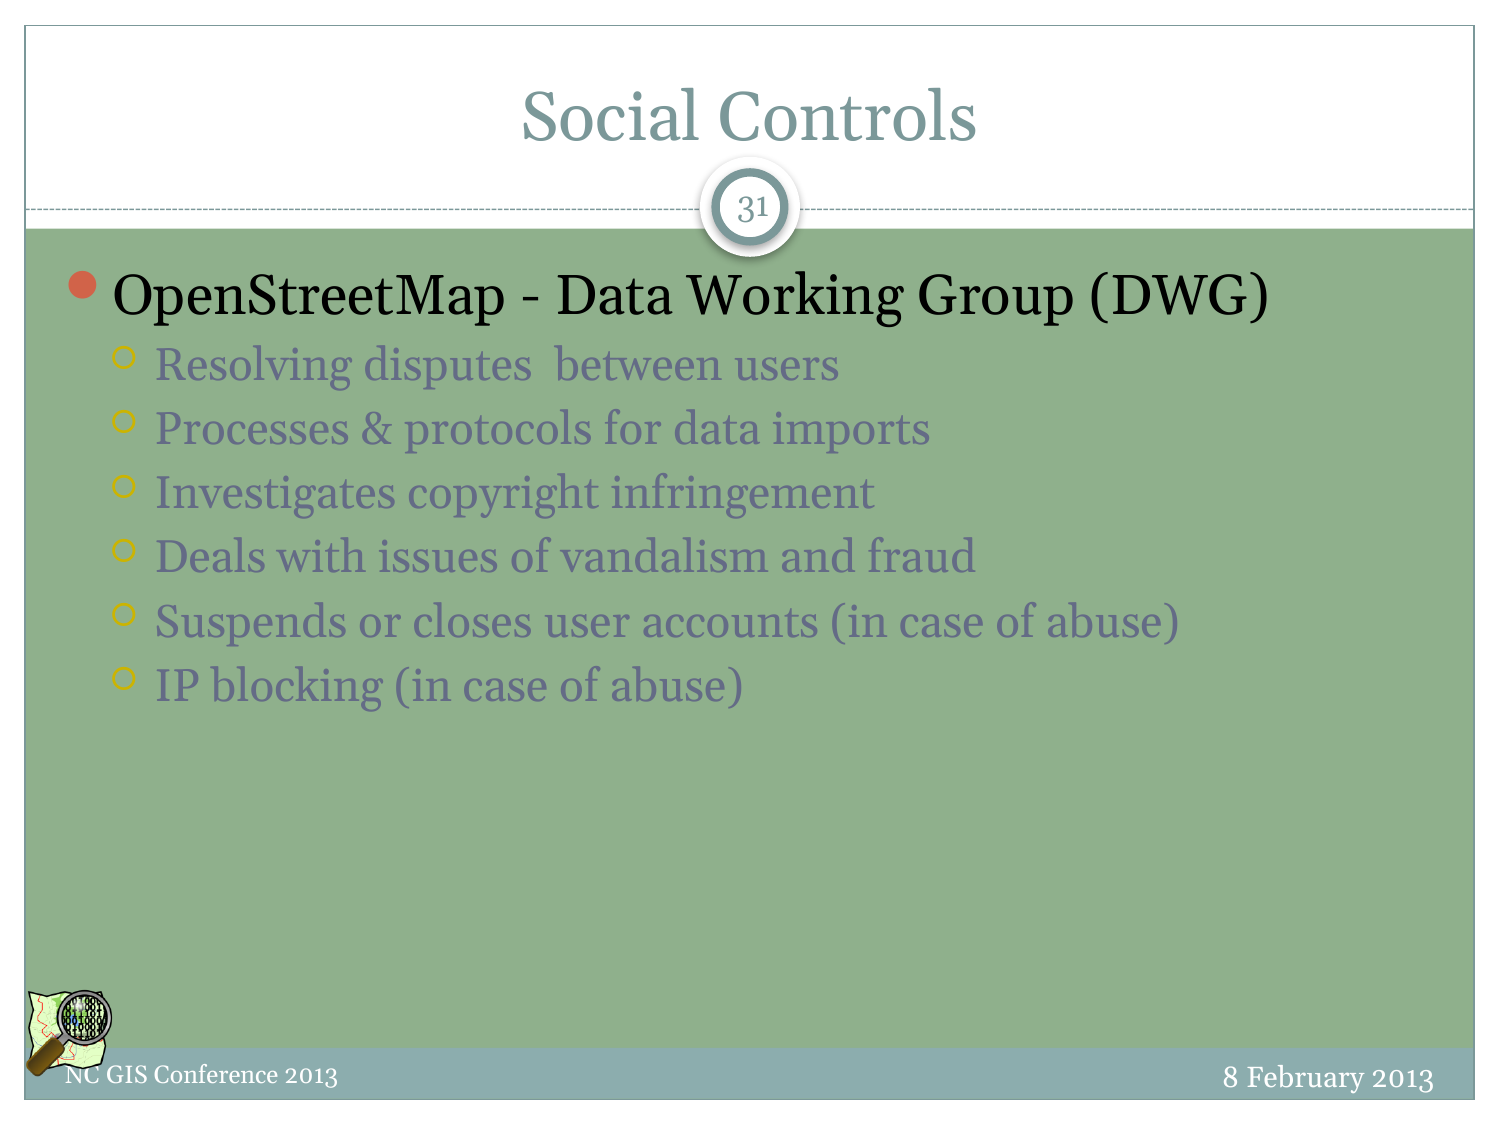

# Social Controls
31
OpenStreetMap - Data Working Group (DWG)
Resolving disputes  between users
Processes & protocols for data imports
Investigates copyright infringement
Deals with issues of vandalism and fraud
Suspends or closes user accounts (in case of abuse)
IP blocking (in case of abuse)

8 February 2013
NC GIS Conference 2013